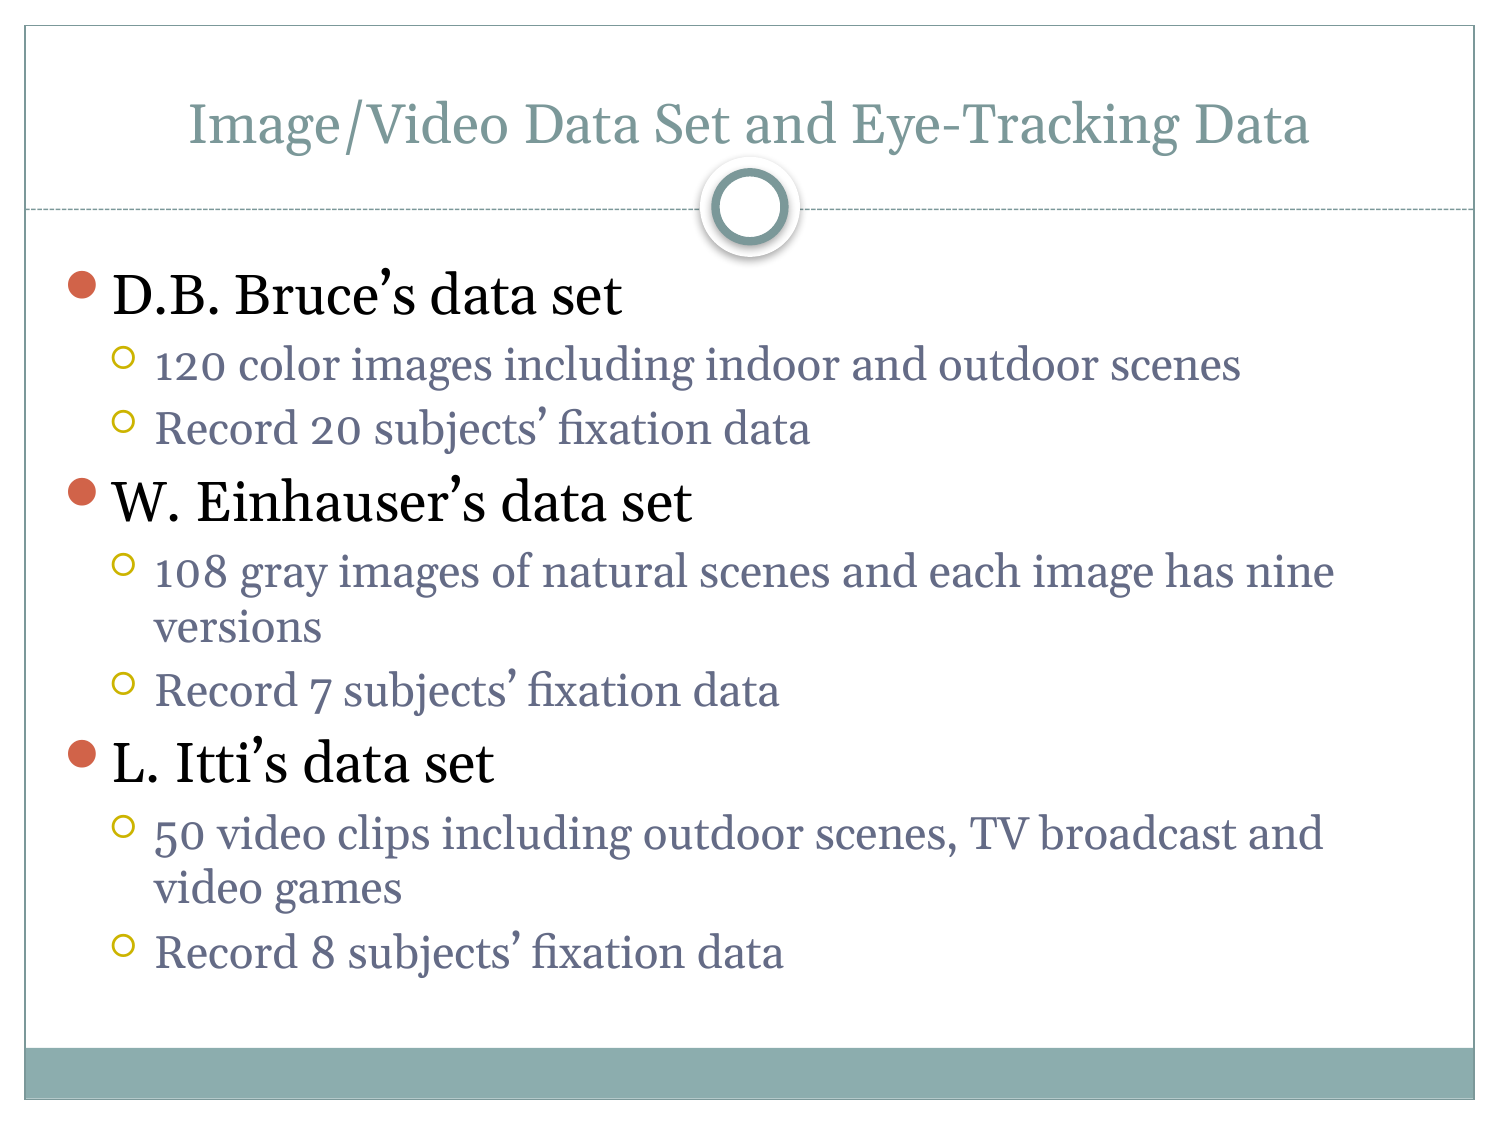

# Image/Video Data Set and Eye-Tracking Data
D.B. Bruce’s data set
120 color images including indoor and outdoor scenes
Record 20 subjects’ fixation data
W. Einhauser’s data set
108 gray images of natural scenes and each image has nine versions
Record 7 subjects’ fixation data
L. Itti’s data set
50 video clips including outdoor scenes, TV broadcast and video games
Record 8 subjects’ fixation data